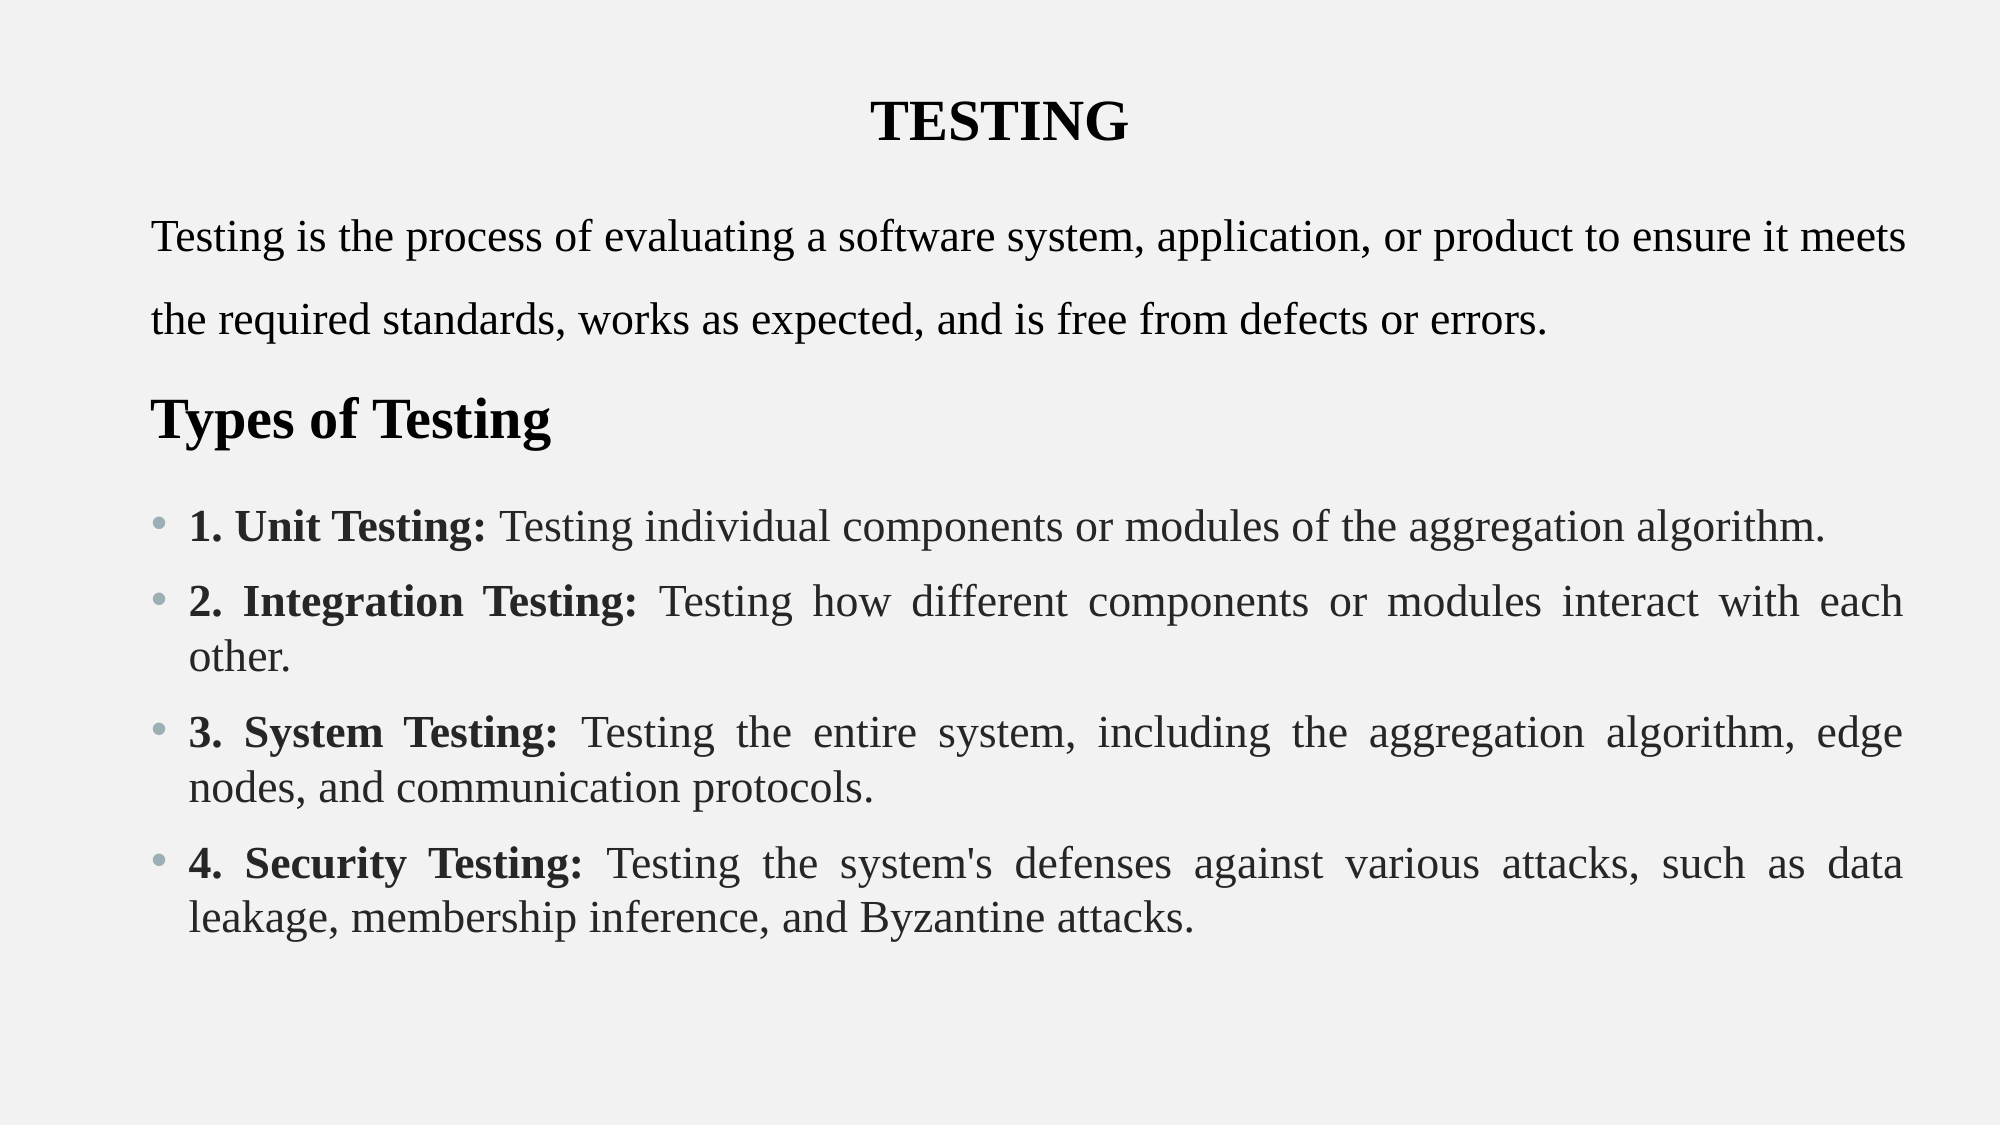

TESTING
Testing is the process of evaluating a software system, application, or product to ensure it meets the required standards, works as expected, and is free from defects or errors.
Types of Testing
1. Unit Testing: Testing individual components or modules of the aggregation algorithm.
2. Integration Testing: Testing how different components or modules interact with each other.
3. System Testing: Testing the entire system, including the aggregation algorithm, edge nodes, and communication protocols.
4. Security Testing: Testing the system's defenses against various attacks, such as data leakage, membership inference, and Byzantine attacks.